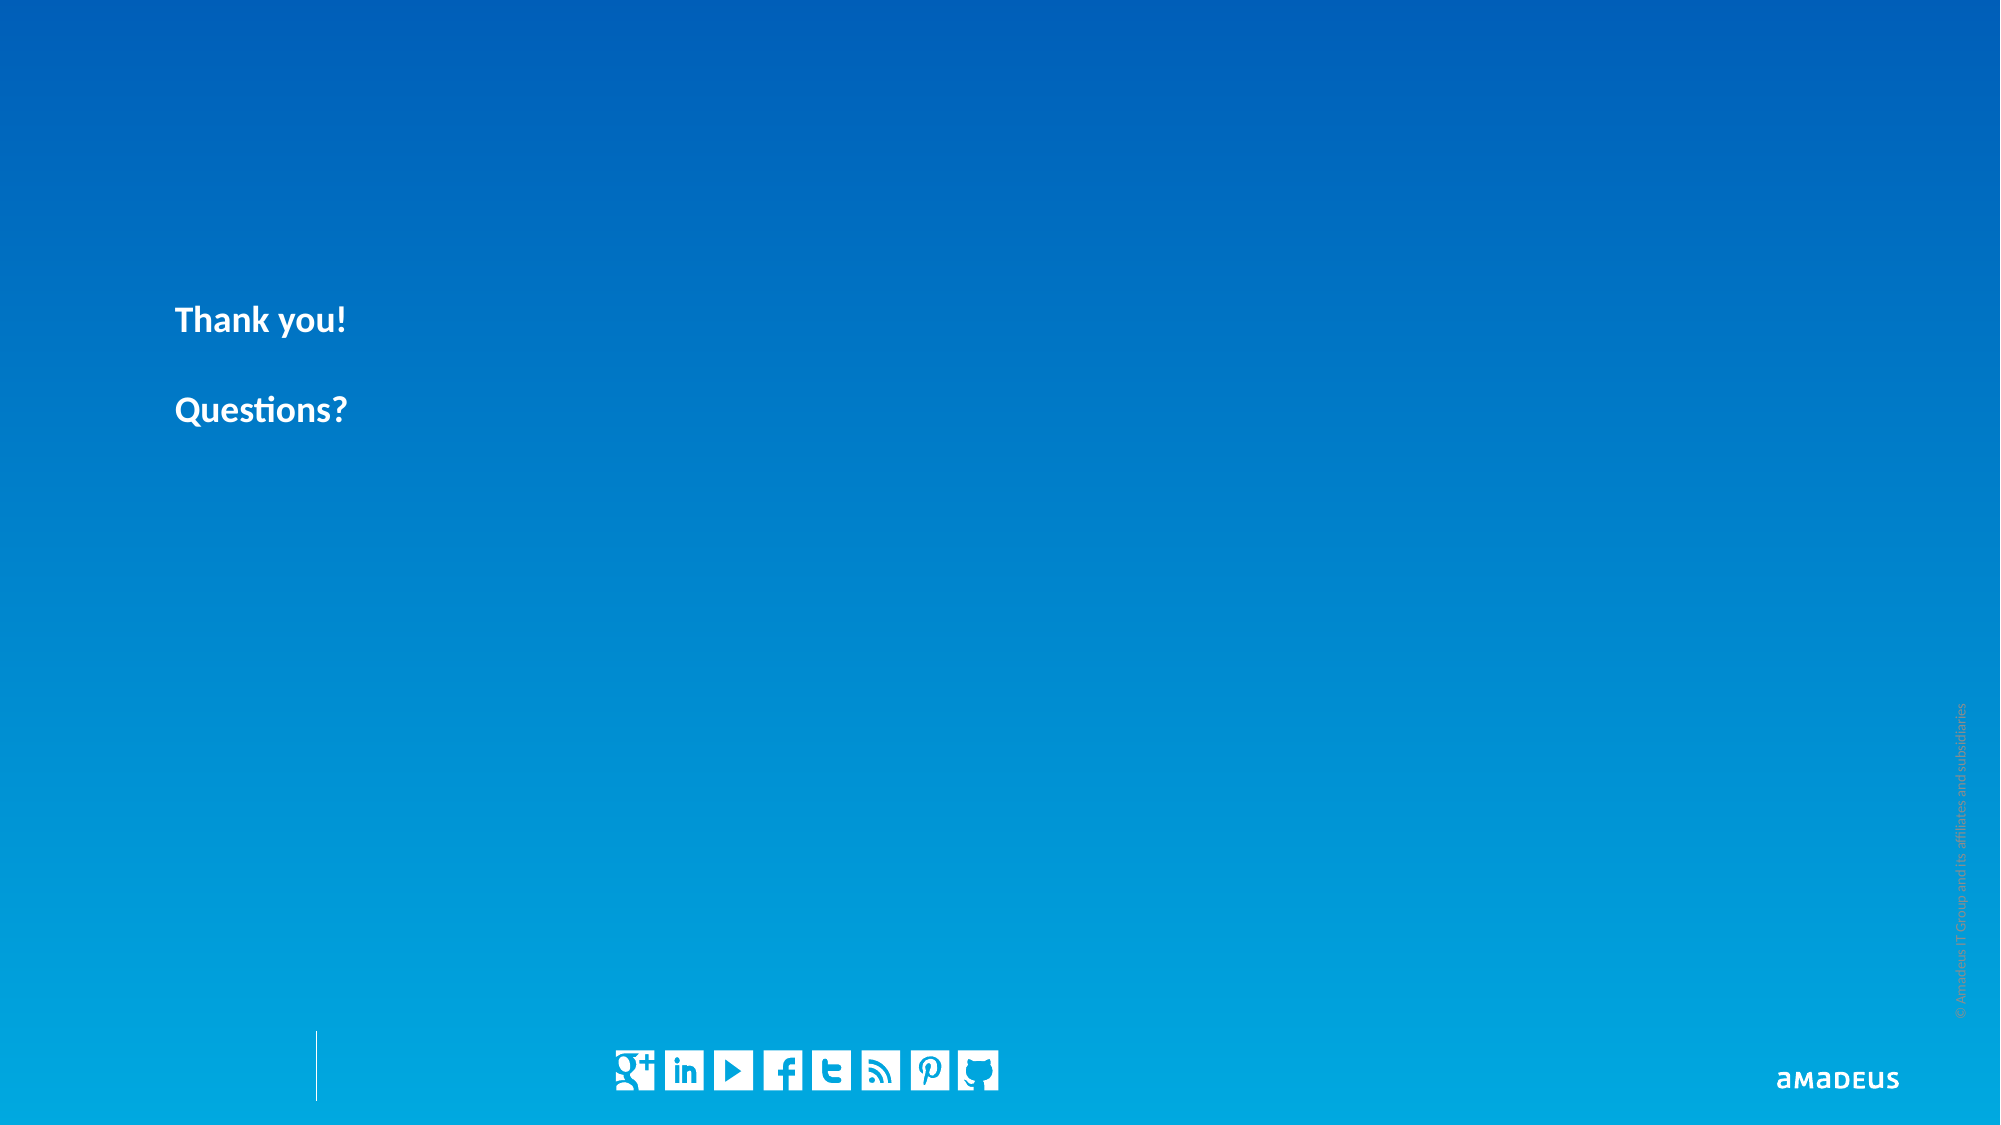

Thank you!

Questions?
© Amadeus IT Group and its affiliates and subsidiaries